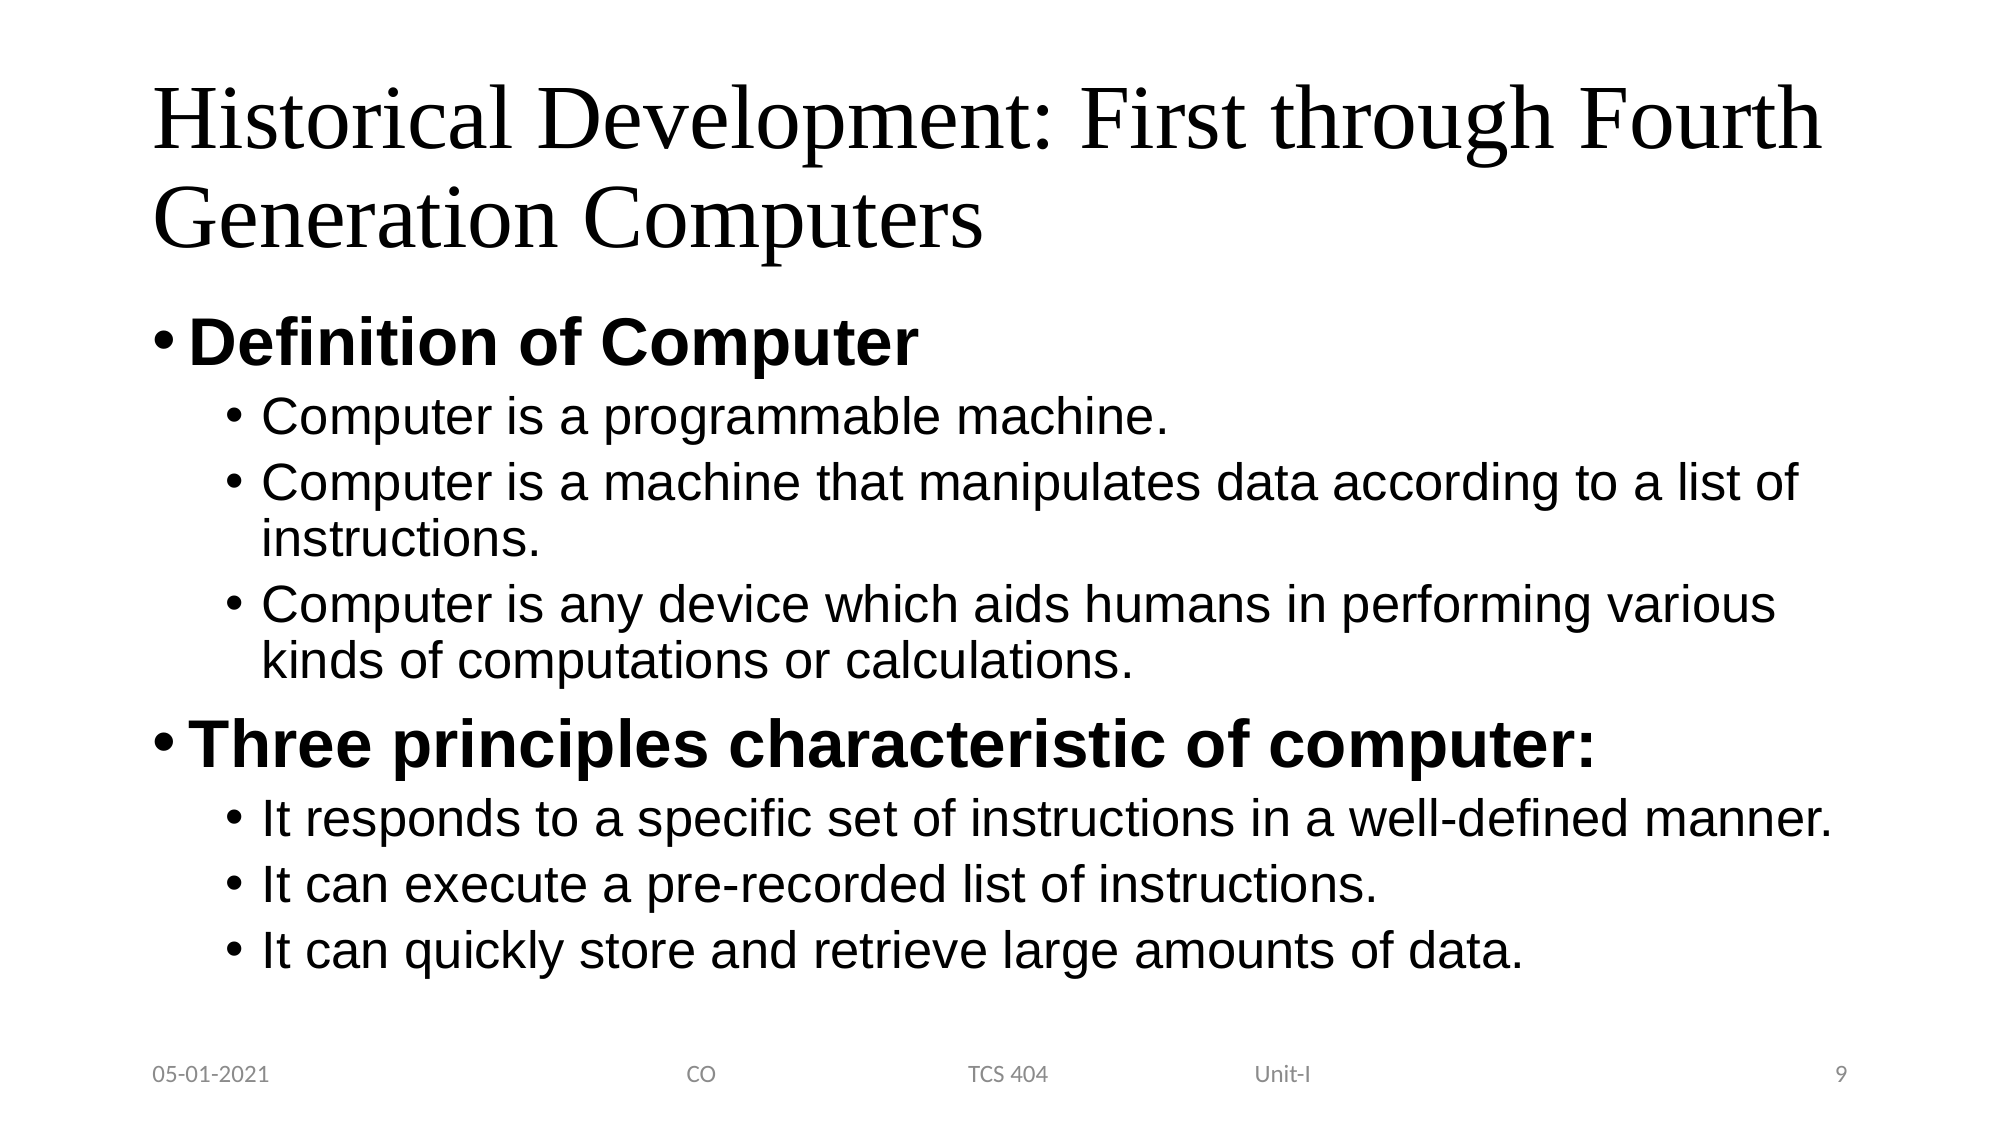

# Historical Development: First through Fourth Generation Computers
Definition of Computer
Computer is a programmable machine.
Computer is a machine that manipulates data according to a list of instructions.
Computer is any device which aids humans in performing various kinds of computations or calculations.
Three principles characteristic of computer:
It responds to a specific set of instructions in a well-defined manner.
It can execute a pre-recorded list of instructions.
It can quickly store and retrieve large amounts of data.

05-01-2021
CO                                            TCS 404                                    Unit-I
9